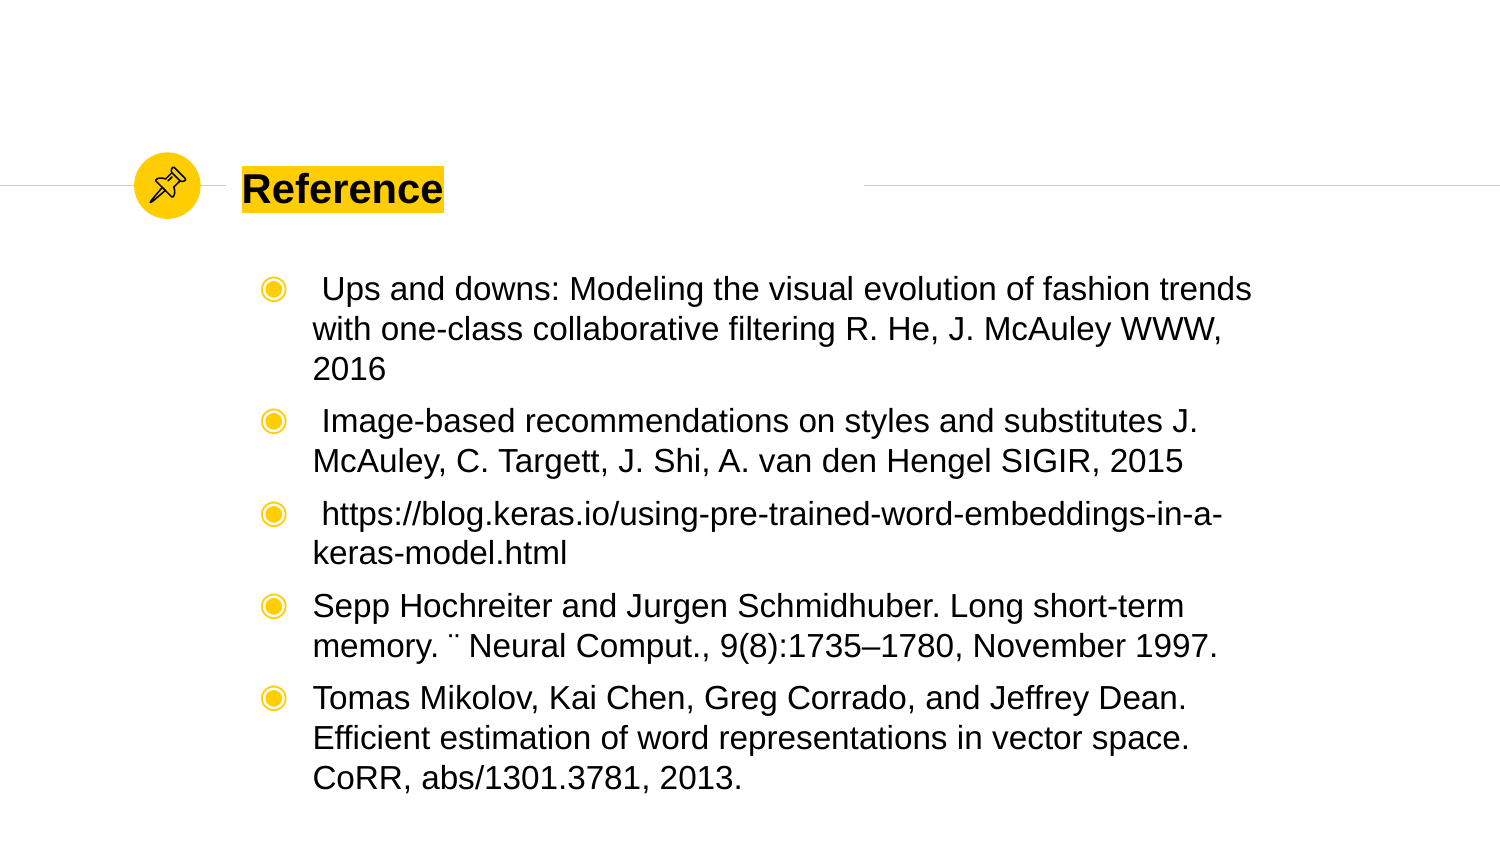

# Reference

 Ups and downs: Modeling the visual evolution of fashion trends with one-class collaborative filtering R. He, J. McAuley WWW, 2016
 Image-based recommendations on styles and substitutes J. McAuley, C. Targett, J. Shi, A. van den Hengel SIGIR, 2015
 https://blog.keras.io/using-pre-trained-word-embeddings-in-a-keras-model.html
Sepp Hochreiter and Jurgen Schmidhuber. Long short-term memory. ¨ Neural Comput., 9(8):1735–1780, November 1997.
Tomas Mikolov, Kai Chen, Greg Corrado, and Jeffrey Dean. Efficient estimation of word representations in vector space. CoRR, abs/1301.3781, 2013.